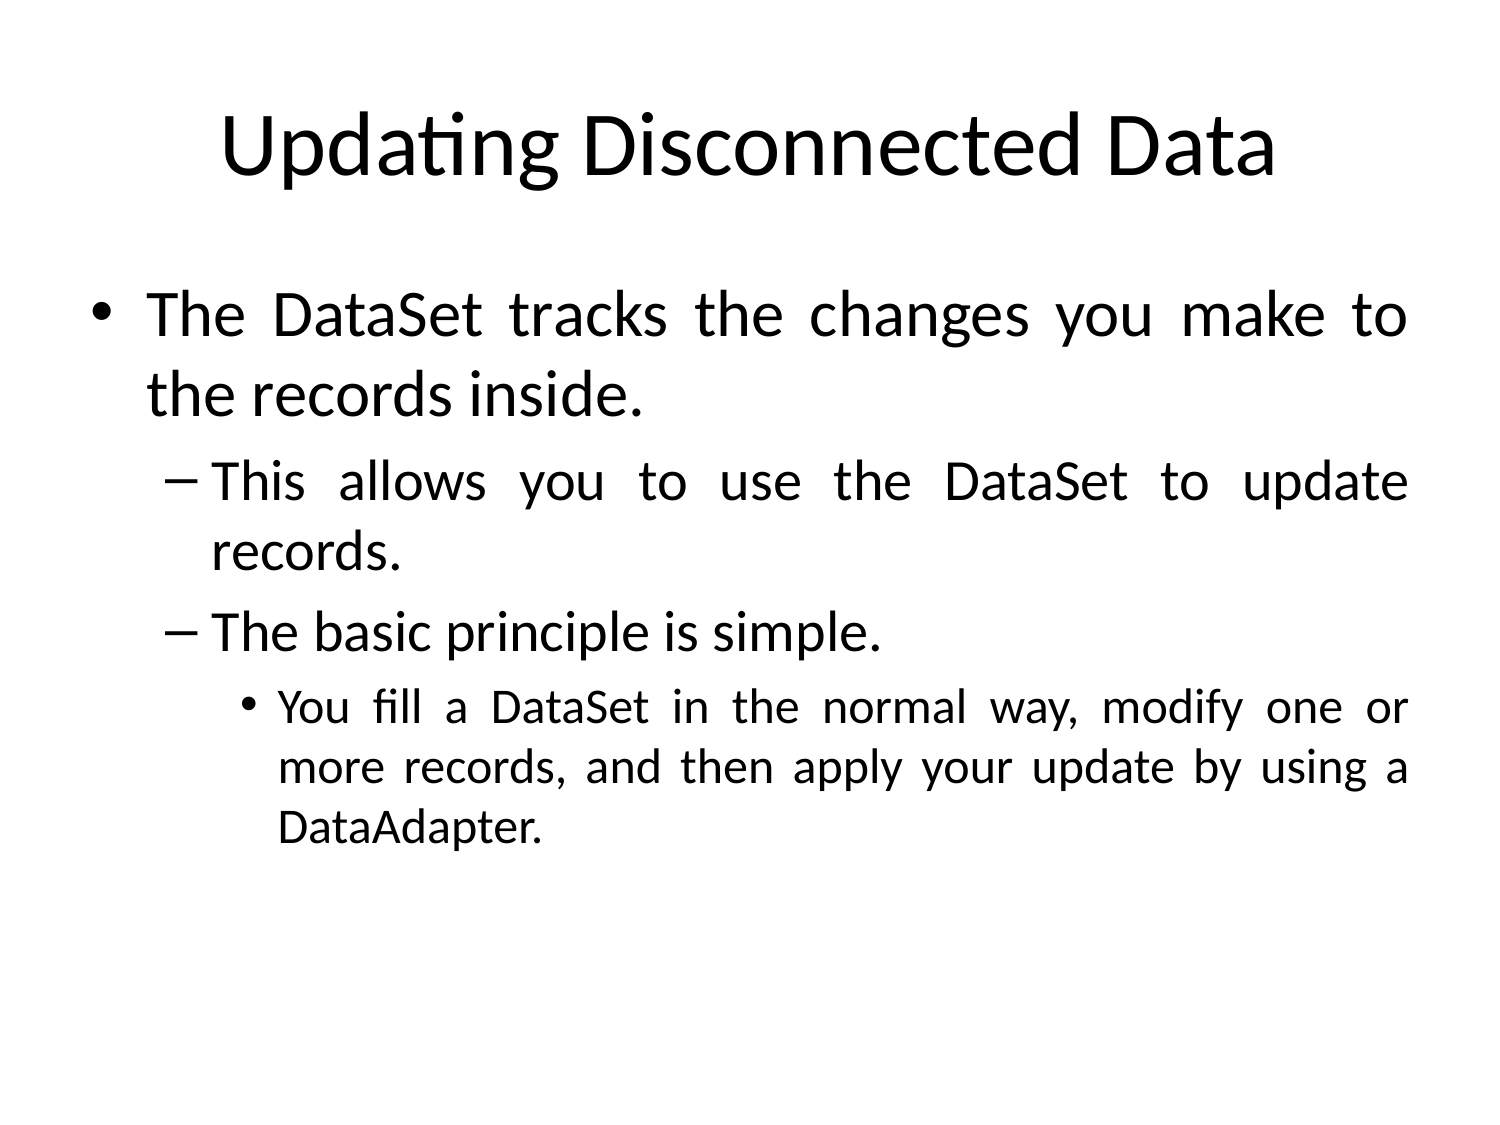

# Updating Disconnected Data
The DataSet tracks the changes you make to the records inside.
This allows you to use the DataSet to update records.
The basic principle is simple.
You fill a DataSet in the normal way, modify one or more records, and then apply your update by using a DataAdapter.